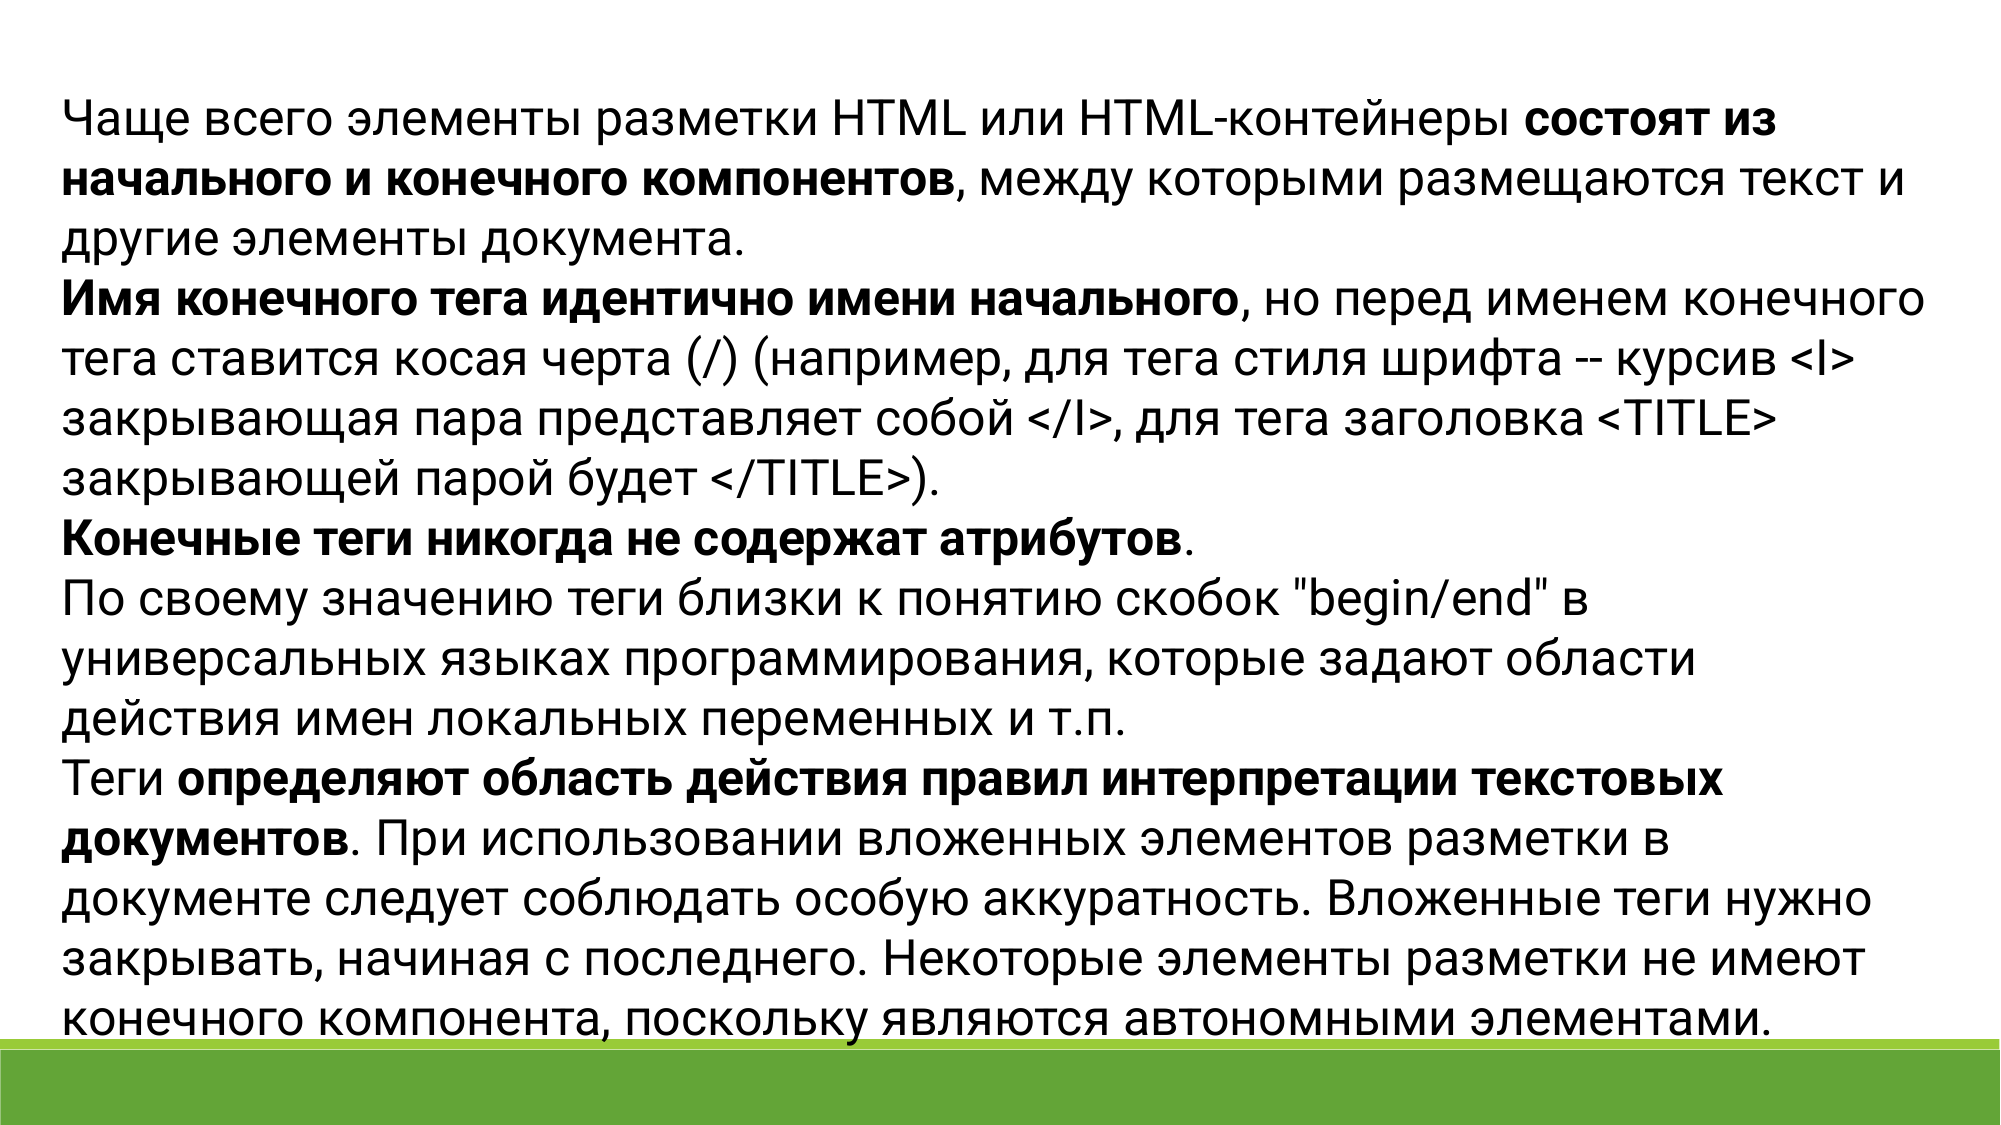

Чаще всего элементы разметки HTML или HTML-контейнеры состоят из начального и конечного компонентов, между которыми размещаются текст и другие элементы документа.
Имя конечного тега идентично имени начального, но перед именем конечного тега ставится косая черта (/) (например, для тега стиля шрифта -- курсив <I> закрывающая пара представляет собой </I>, для тега заголовка <ТIТLЕ> закрывающей парой будет </ТIТLЕ>).
Конечные теги никогда не содержат атрибутов.
По своему значению теги близки к понятию скобок "begin/end" в универсальных языках программирования, которые задают области действия имен локальных переменных и т.п.
Теги определяют область действия правил интерпретации текстовых документов. При использовании вложенных элементов разметки в документе следует соблюдать особую аккуратность. Вложенные теги нужно закрывать, начиная с последнего. Некоторые элементы разметки не имеют конечного компонента, поскольку являются автономными элементами.